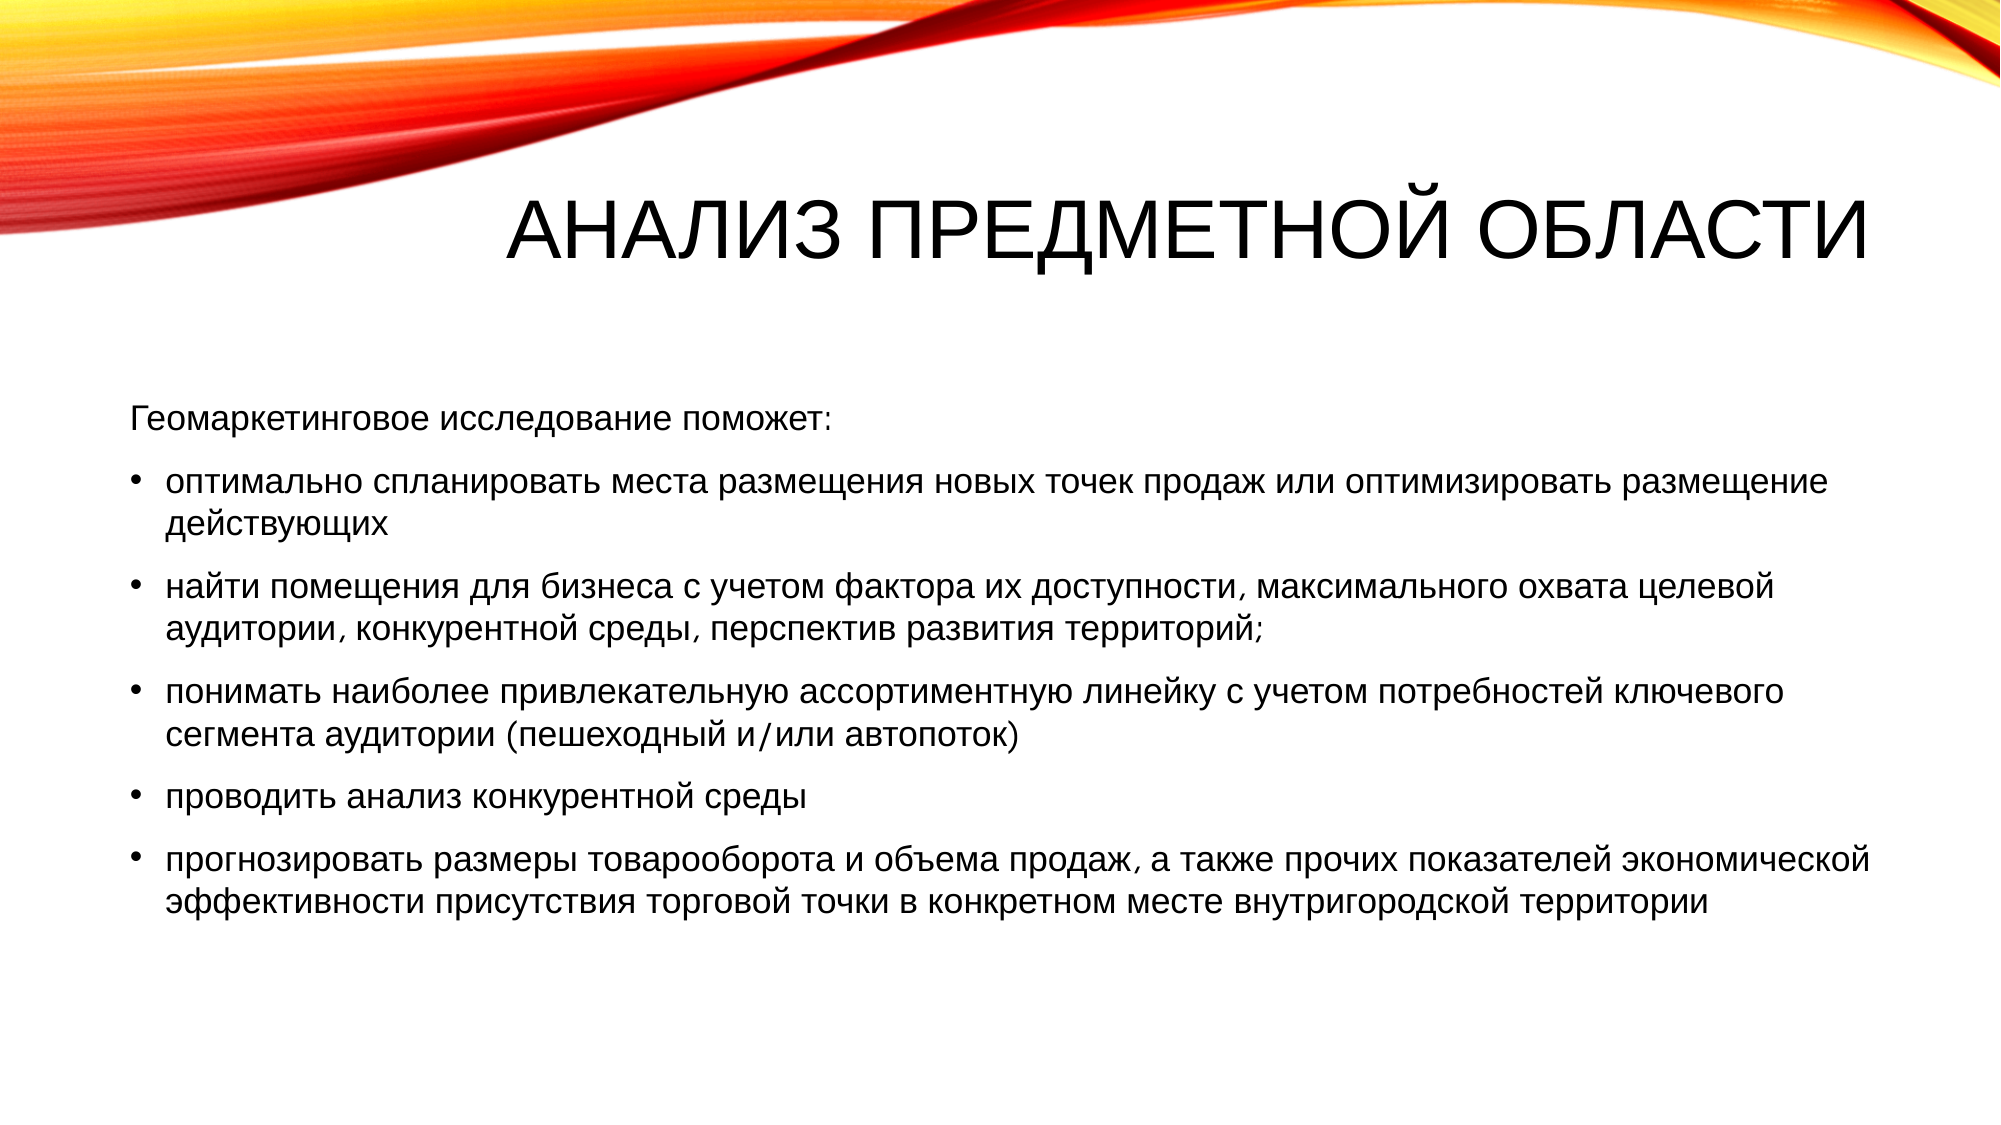

# Анализ предметной области
Геомаркетинговое исследование поможет:
оптимально спланировать места размещения новых точек продаж или оптимизировать размещение действующих
найти помещения для бизнеса с учетом фактора их доступности, максимального охвата целевой аудитории, конкурентной среды, перспектив развития территорий;
понимать наиболее привлекательную ассортиментную линейку с учетом потребностей ключевого сегмента аудитории (пешеходный и/или автопоток)
проводить анализ конкурентной среды
прогнозировать размеры товарооборота и объема продаж, а также прочих показателей экономической эффективности присутствия торговой точки в конкретном месте внутригородской территории